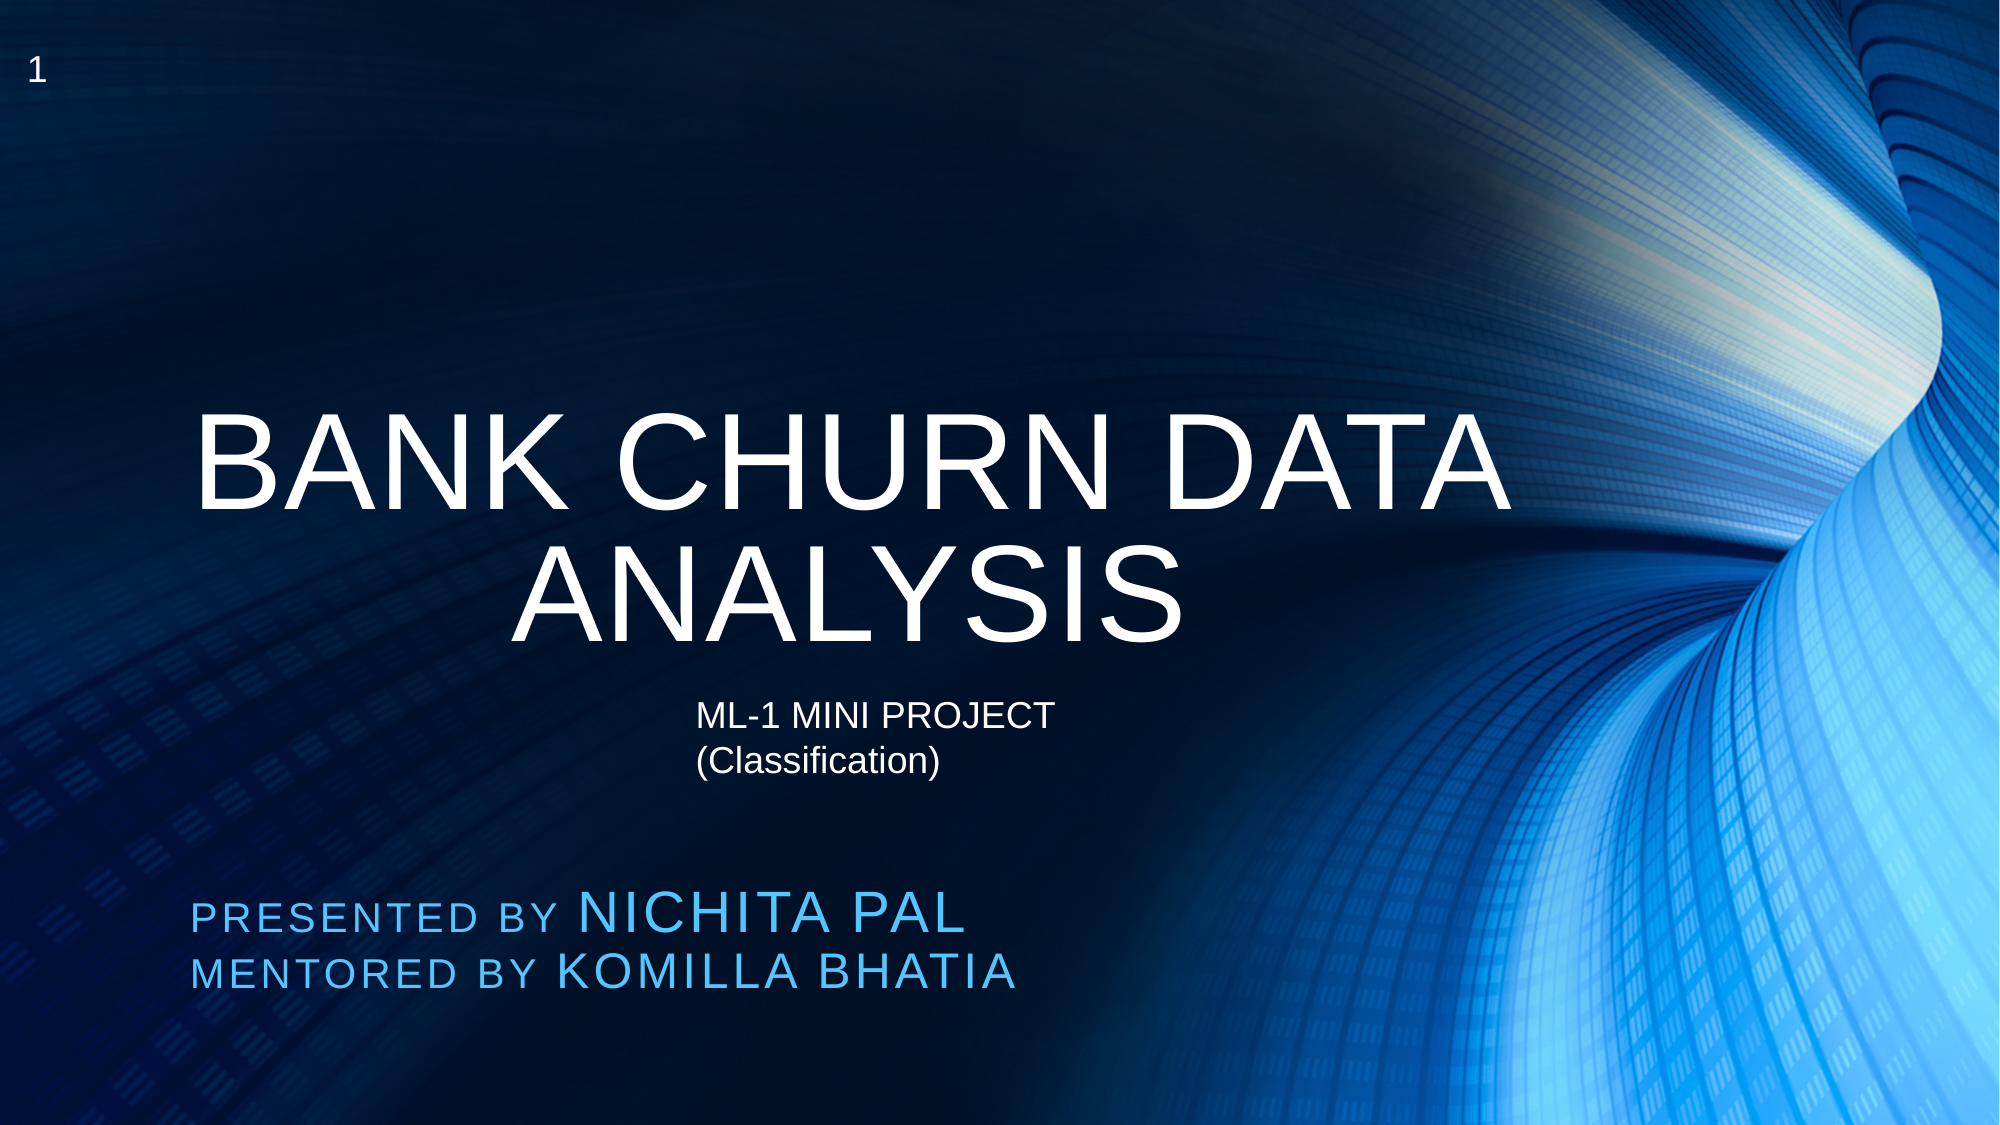

1
# BANK CHURN DATA ANALYSIS
ML-1 MINI PROJECT (Classification)
Presented by NICHITA PAL
Mentored by KOMILLA BHATIA